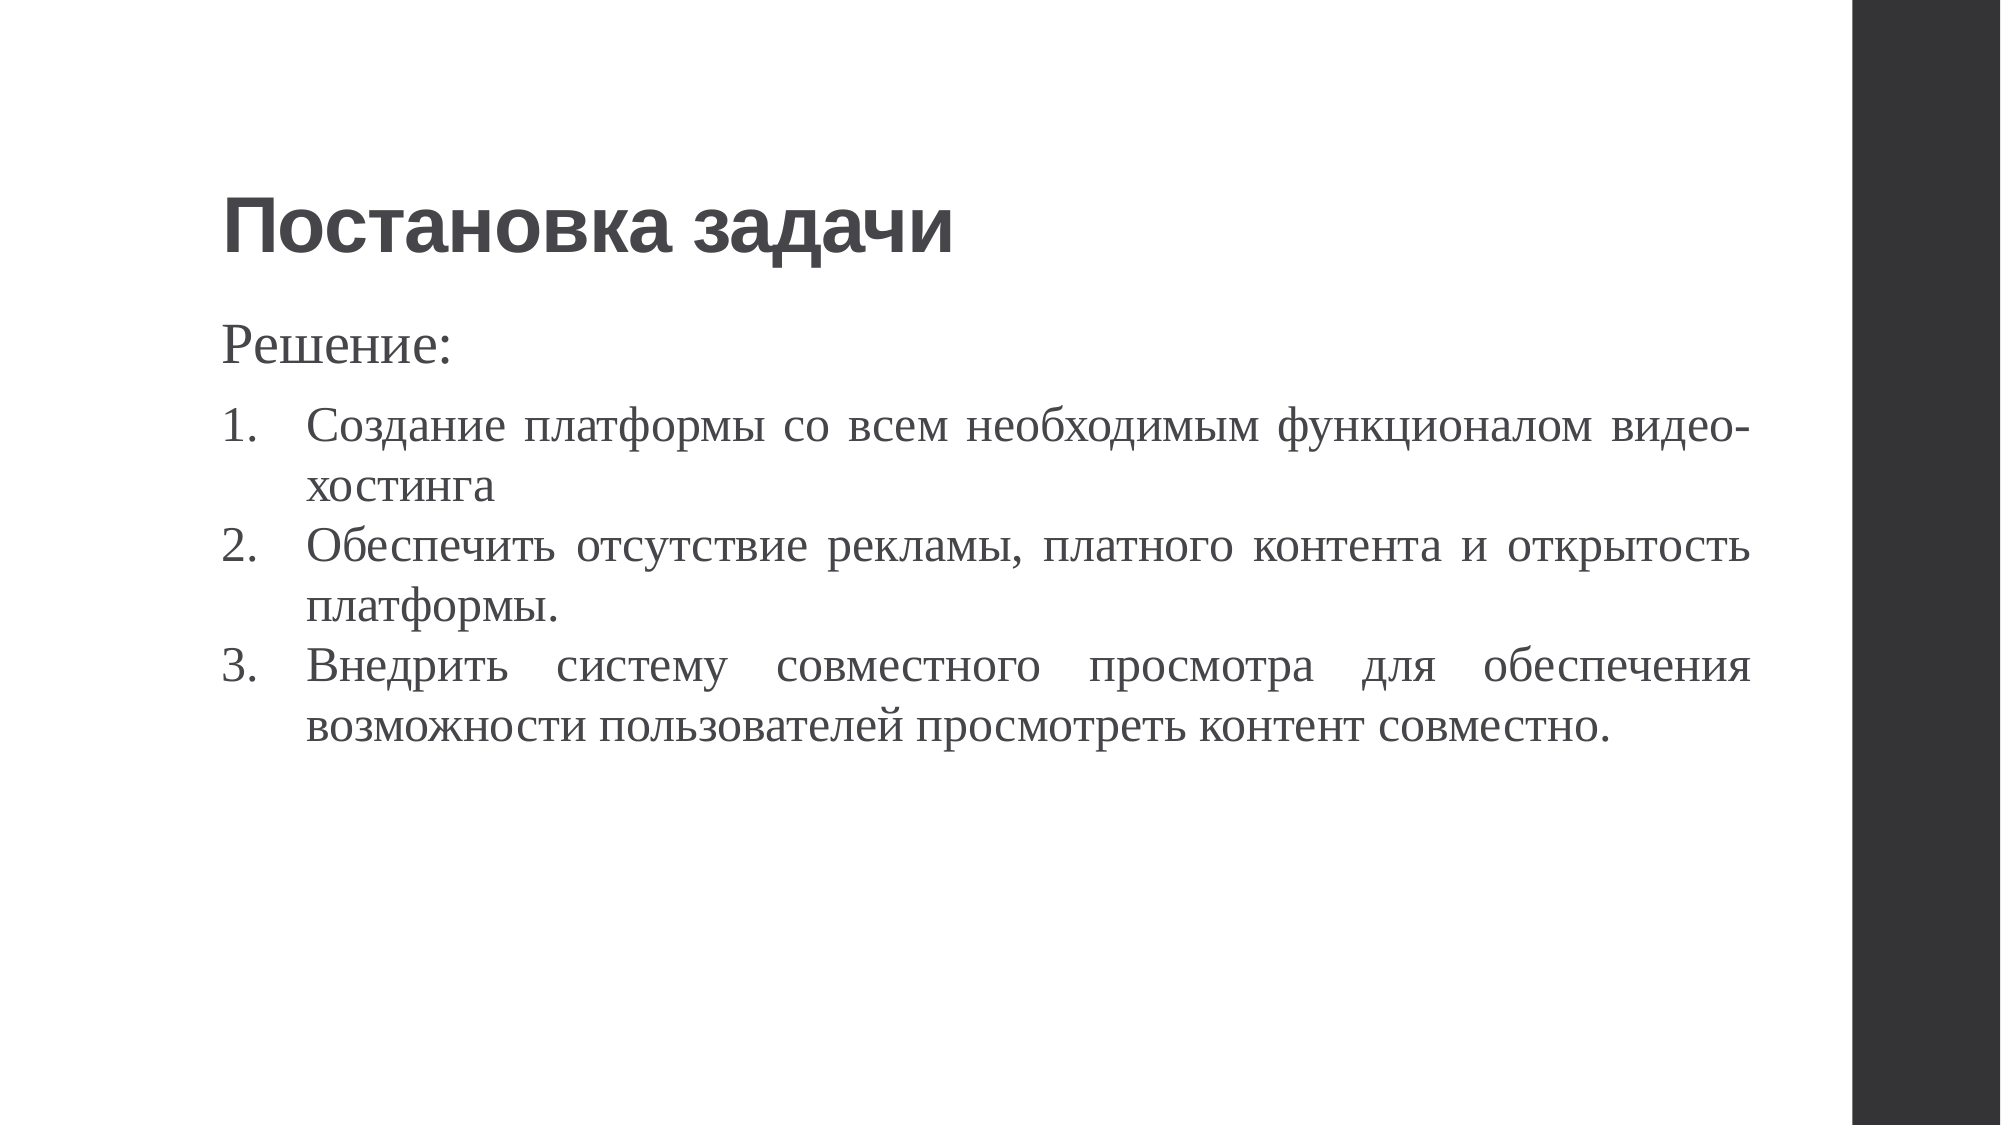

# Постановка задачи
Решение:
Создание платформы со всем необходимым функционалом видео-хостинга
Обеспечить отсутствие рекламы, платного контента и открытость платформы.
Внедрить систему совместного просмотра для обеспечения возможности пользователей просмотреть контент совместно.